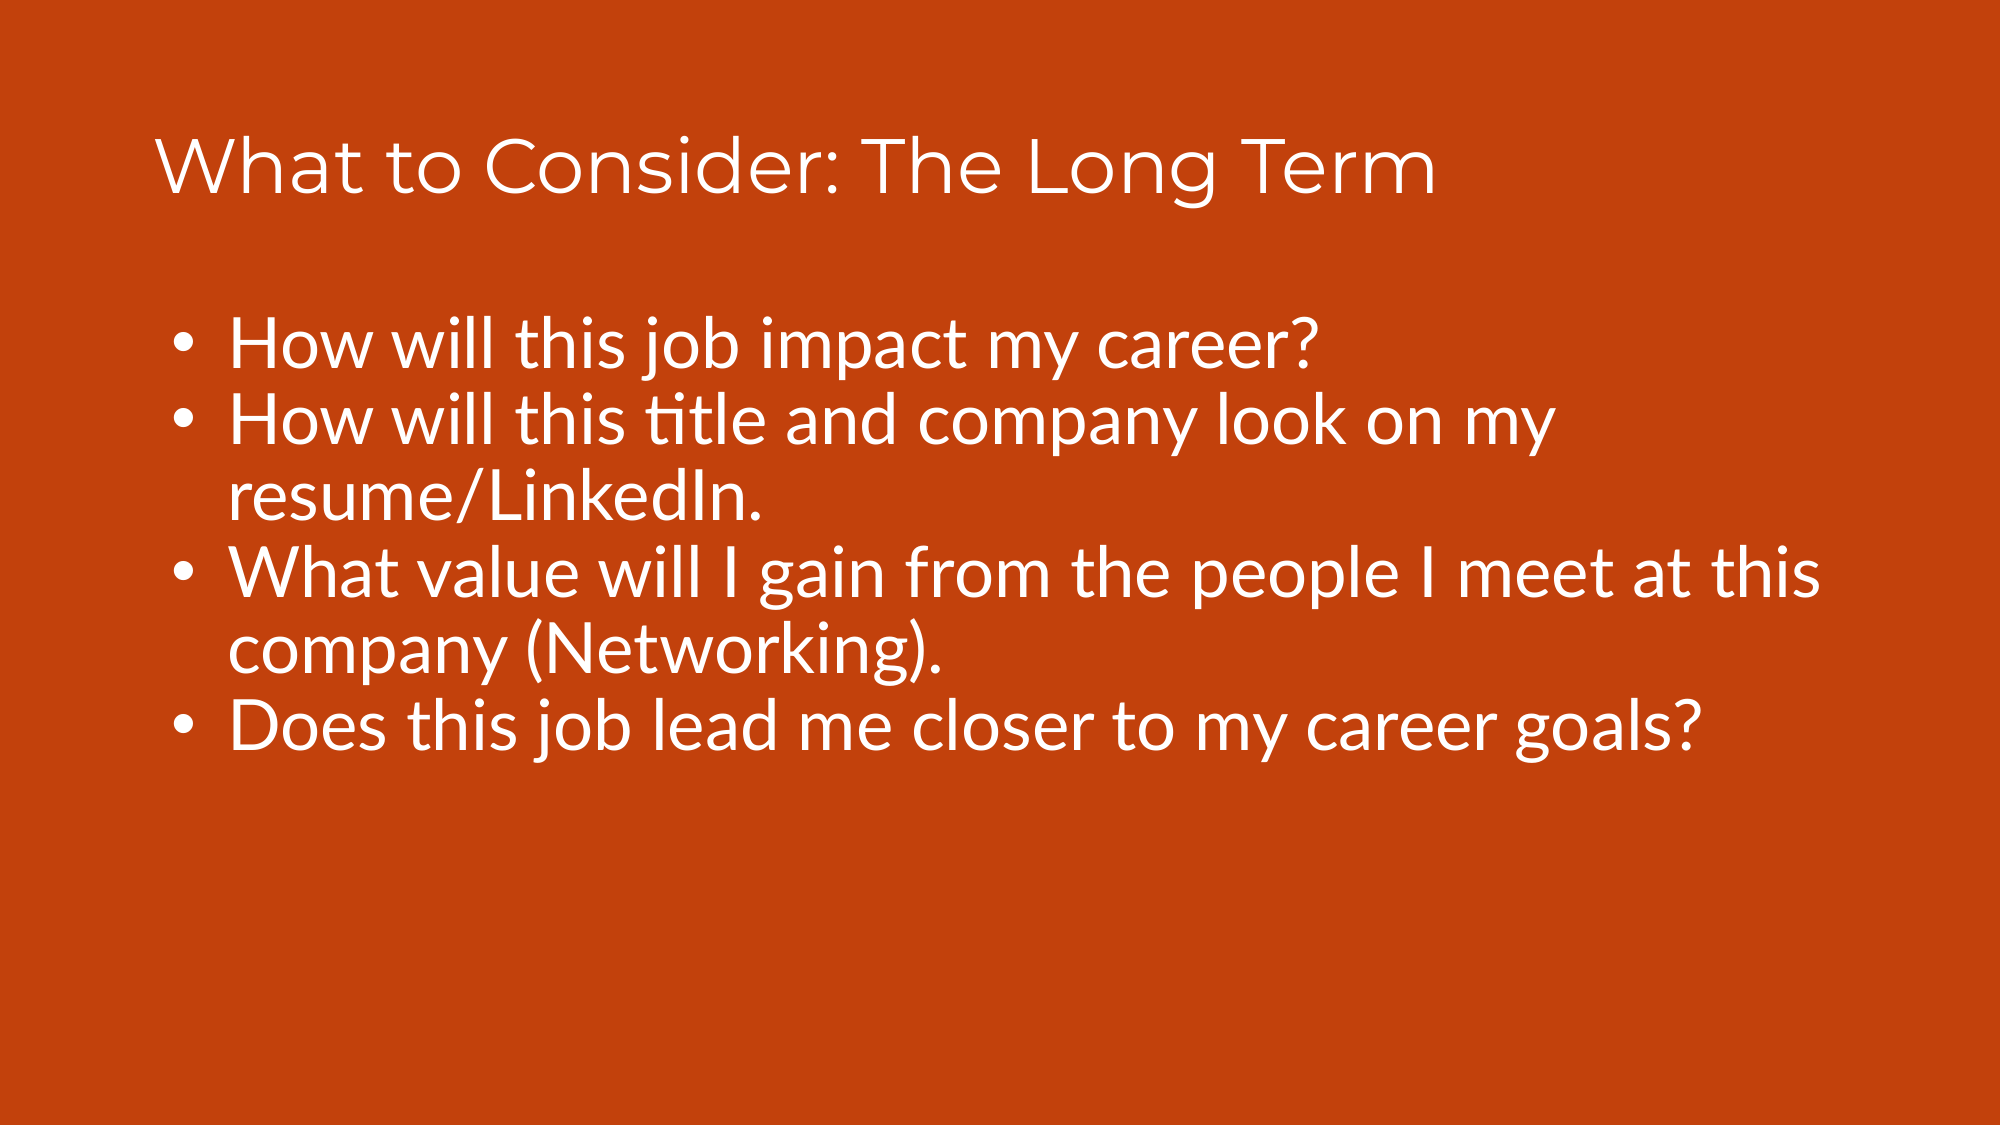

# What to Consider: The Long Term
How will this job impact my career?
How will this title and company look on my resume/LinkedIn.
What value will I gain from the people I meet at this company (Networking).
Does this job lead me closer to my career goals?